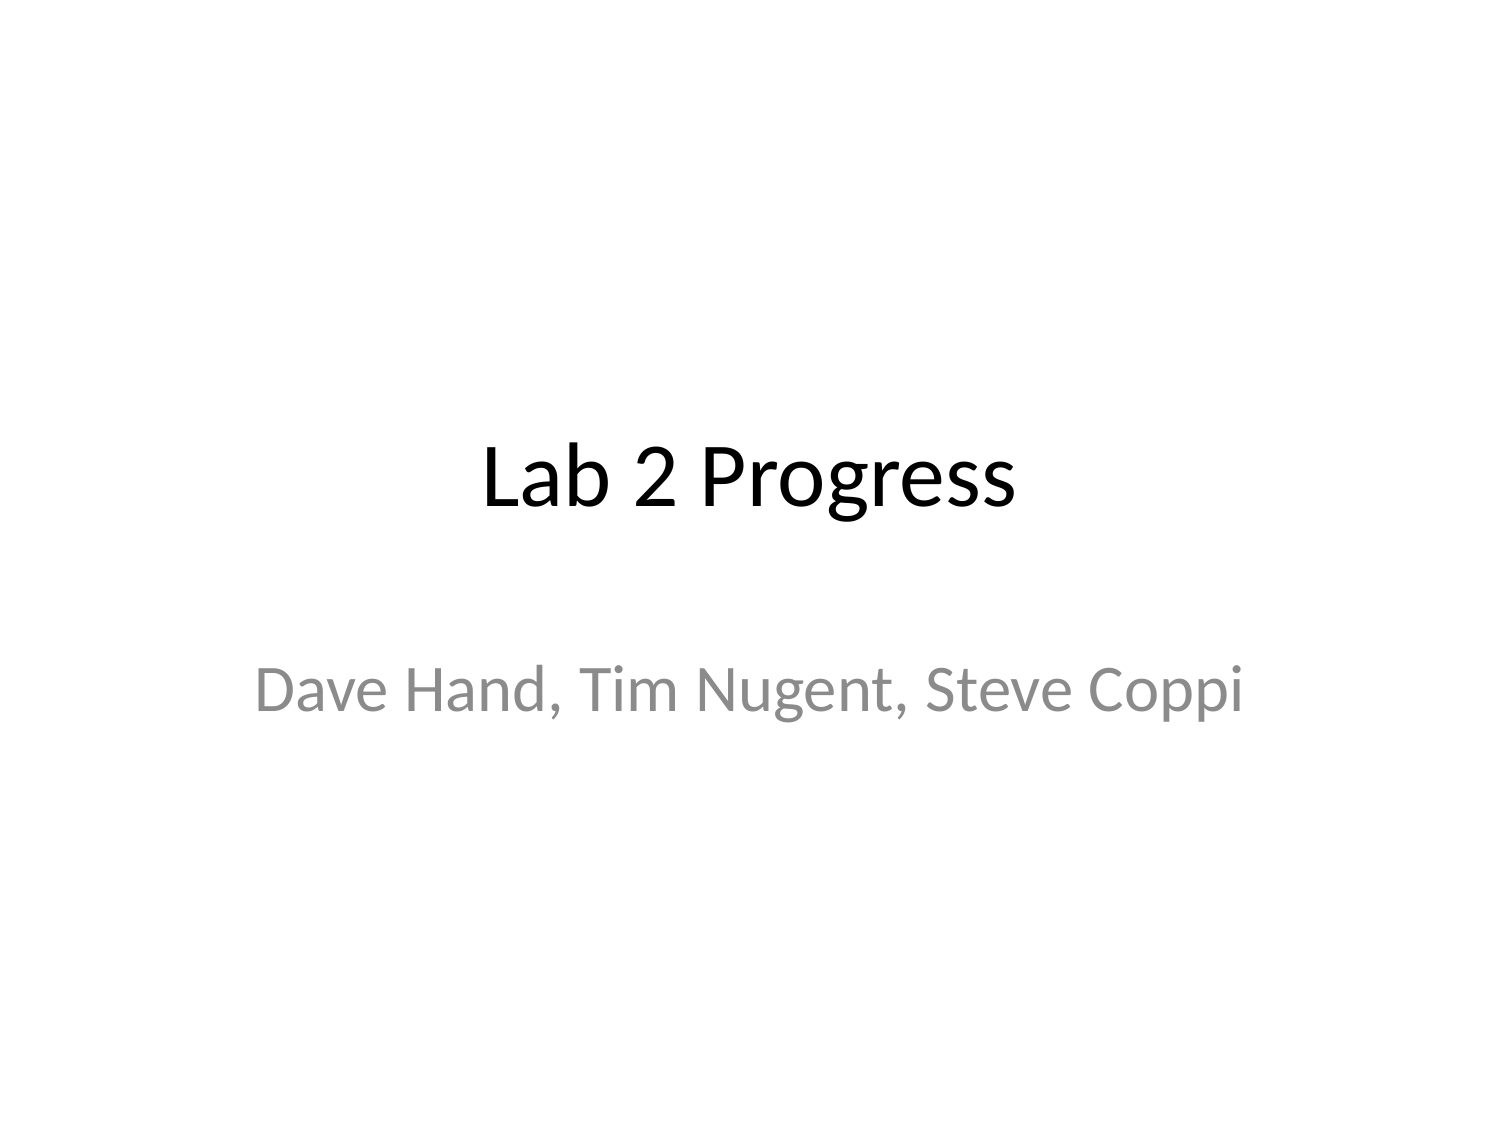

# Lab 2 Progress
Dave Hand, Tim Nugent, Steve Coppi